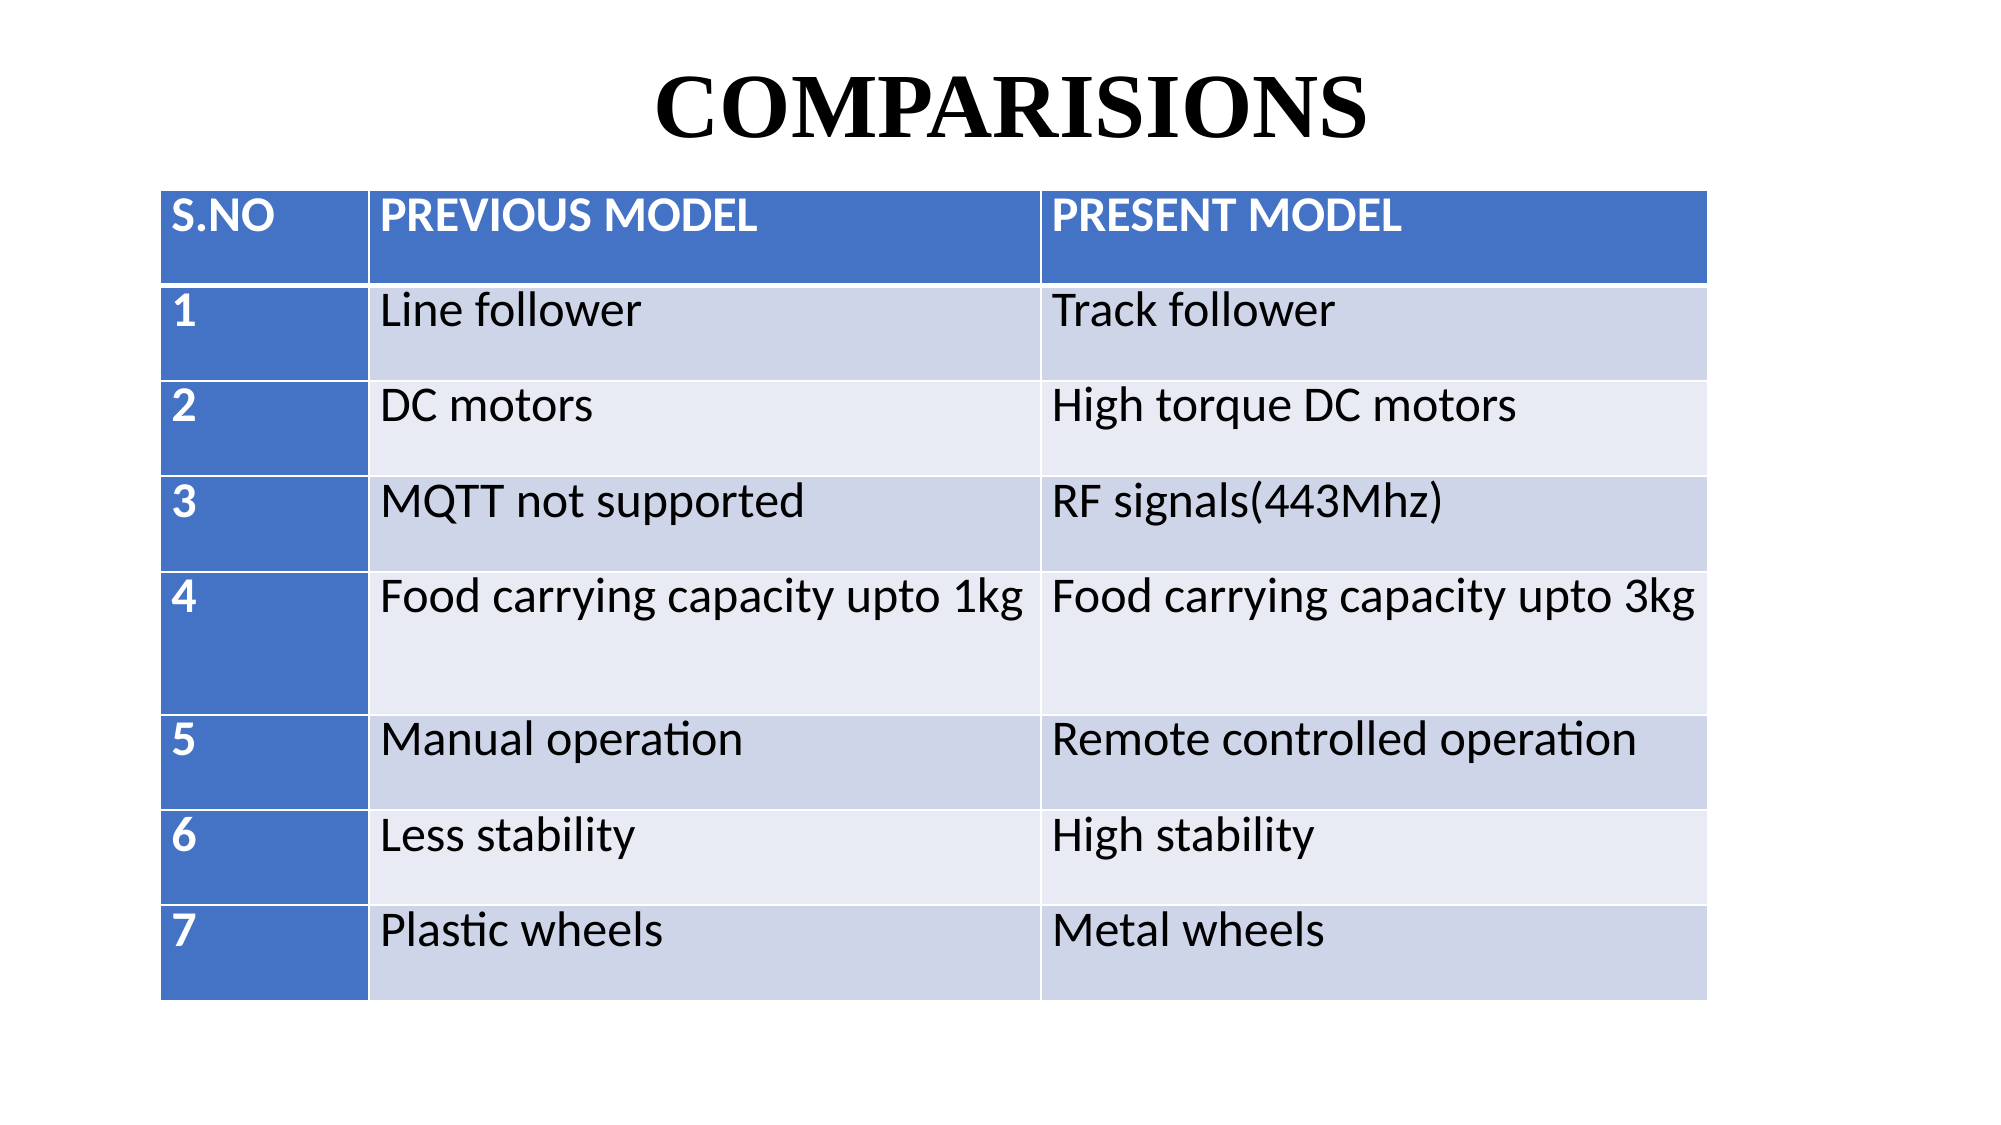

COMPARISIONS
| S.NO | PREVIOUS MODEL | PRESENT MODEL |
| --- | --- | --- |
| 1 | Line follower | Track follower |
| 2 | DC motors | High torque DC motors |
| 3 | MQTT not supported | RF signals(443Mhz) |
| 4 | Food carrying capacity upto 1kg | Food carrying capacity upto 3kg |
| 5 | Manual operation | Remote controlled operation |
| 6 | Less stability | High stability |
| 7 | Plastic wheels | Metal wheels |